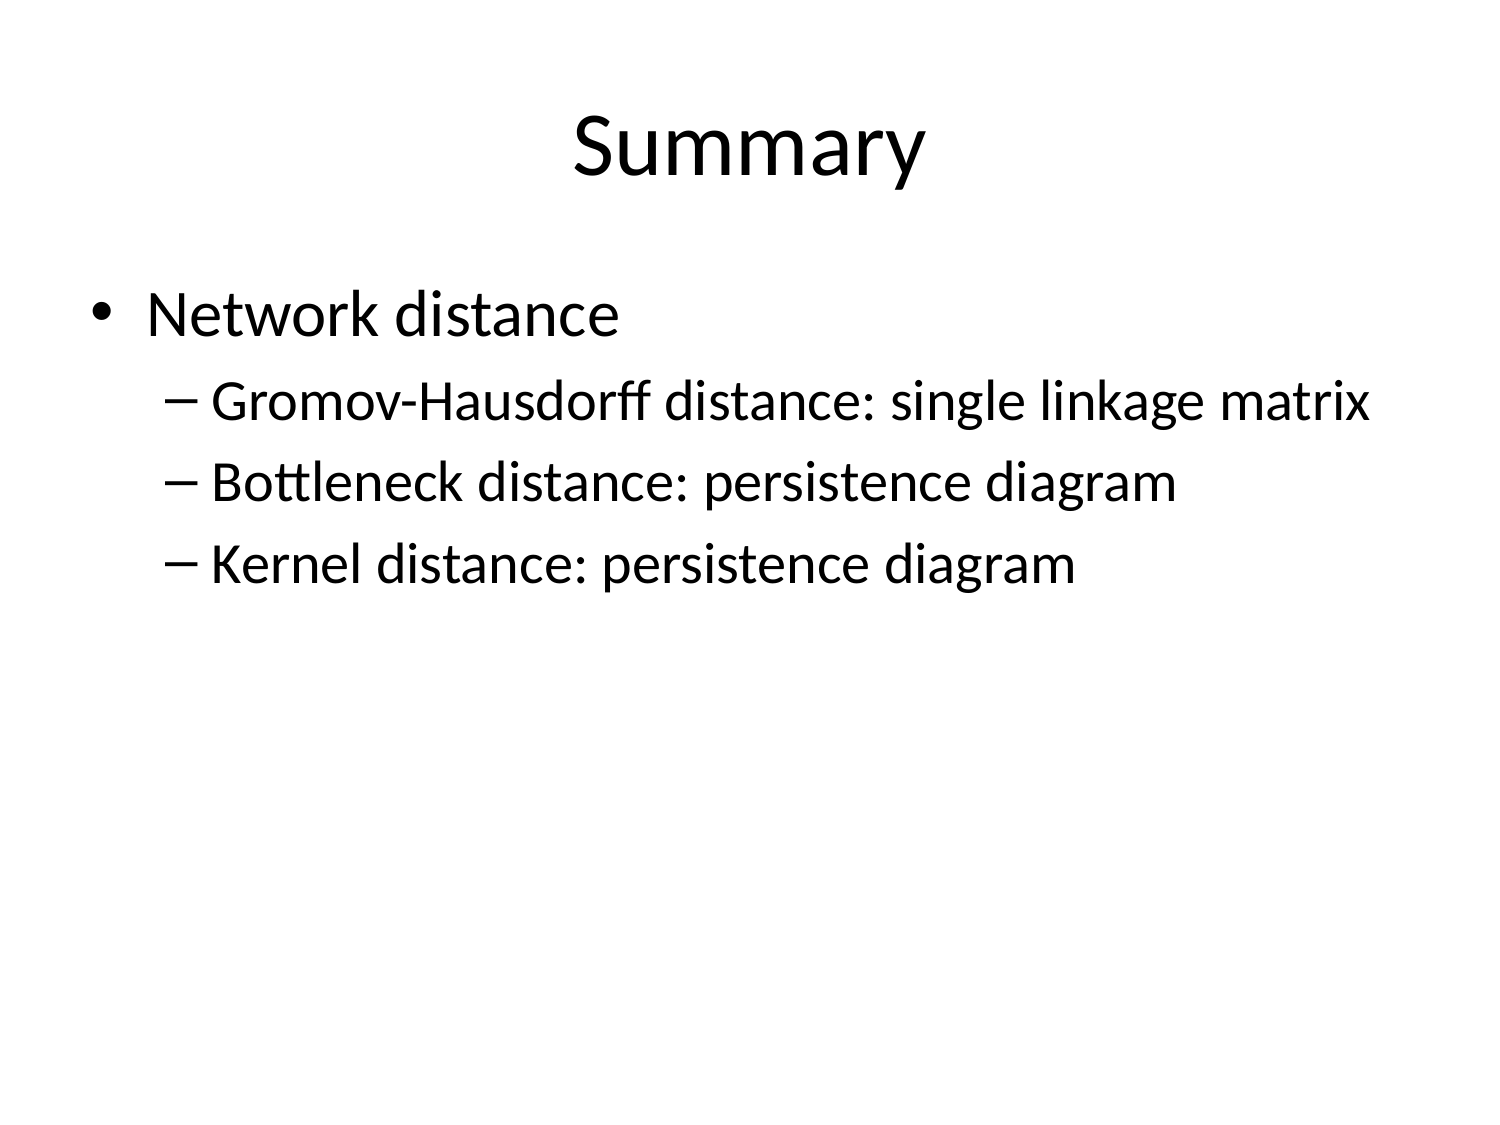

# Summary
Network distance
Gromov-Hausdorff distance: single linkage matrix
Bottleneck distance: persistence diagram
Kernel distance: persistence diagram